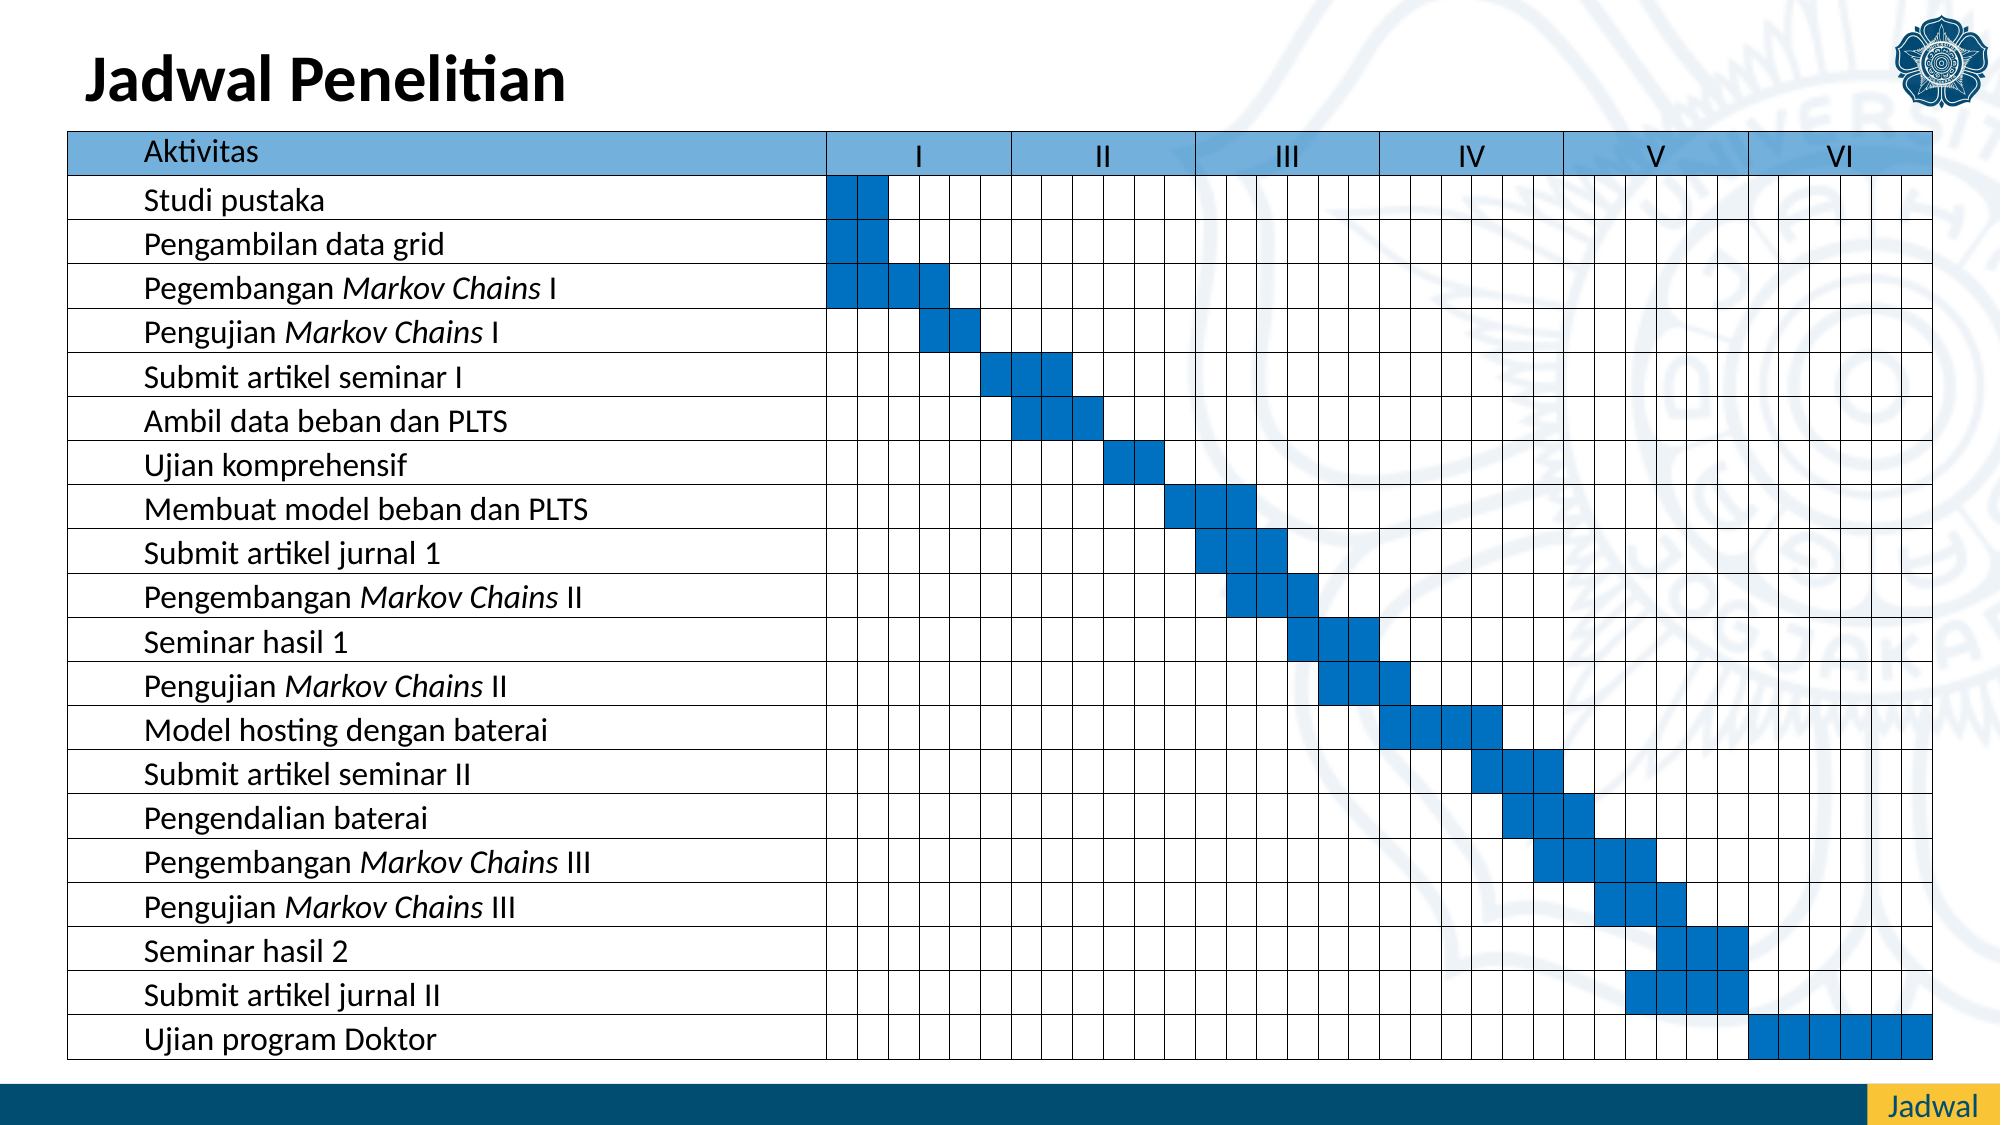

# Jadwal Penelitian
| Aktivitas | I |  |  |  |  |  | II |  |  |  |  |  | III |  |  |  |  |  | IV |  |  |  |  |  | V |  |  |  |  |  | VI |  |  |  |  |  |
| --- | --- | --- | --- | --- | --- | --- | --- | --- | --- | --- | --- | --- | --- | --- | --- | --- | --- | --- | --- | --- | --- | --- | --- | --- | --- | --- | --- | --- | --- | --- | --- | --- | --- | --- | --- | --- |
| Studi pustaka |  |  |  |  |  |  |  |  |  |  |  |  |  |  |  |  |  |  |  |  |  |  |  |  |  |  |  |  |  |  |  |  |  |  |  |  |
| Pengambilan data grid |  |  |  |  |  |  |  |  |  |  |  |  |  |  |  |  |  |  |  |  |  |  |  |  |  |  |  |  |  |  |  |  |  |  |  |  |
| Pegembangan Markov Chains I |  |  |  |  |  |  |  |  |  |  |  |  |  |  |  |  |  |  |  |  |  |  |  |  |  |  |  |  |  |  |  |  |  |  |  |  |
| Pengujian Markov Chains I |  |  |  |  |  |  |  |  |  |  |  |  |  |  |  |  |  |  |  |  |  |  |  |  |  |  |  |  |  |  |  |  |  |  |  |  |
| Submit artikel seminar I |  |  |  |  |  |  |  |  |  |  |  |  |  |  |  |  |  |  |  |  |  |  |  |  |  |  |  |  |  |  |  |  |  |  |  |  |
| Ambil data beban dan PLTS |  |  |  |  |  |  |  |  |  |  |  |  |  |  |  |  |  |  |  |  |  |  |  |  |  |  |  |  |  |  |  |  |  |  |  |  |
| Ujian komprehensif |  |  |  |  |  |  |  |  |  |  |  |  |  |  |  |  |  |  |  |  |  |  |  |  |  |  |  |  |  |  |  |  |  |  |  |  |
| Membuat model beban dan PLTS |  |  |  |  |  |  |  |  |  |  |  |  |  |  |  |  |  |  |  |  |  |  |  |  |  |  |  |  |  |  |  |  |  |  |  |  |
| Submit artikel jurnal 1 |  |  |  |  |  |  |  |  |  |  |  |  |  |  |  |  |  |  |  |  |  |  |  |  |  |  |  |  |  |  |  |  |  |  |  |  |
| Pengembangan Markov Chains II |  |  |  |  |  |  |  |  |  |  |  |  |  |  |  |  |  |  |  |  |  |  |  |  |  |  |  |  |  |  |  |  |  |  |  |  |
| Seminar hasil 1 |  |  |  |  |  |  |  |  |  |  |  |  |  |  |  |  |  |  |  |  |  |  |  |  |  |  |  |  |  |  |  |  |  |  |  |  |
| Pengujian Markov Chains II |  |  |  |  |  |  |  |  |  |  |  |  |  |  |  |  |  |  |  |  |  |  |  |  |  |  |  |  |  |  |  |  |  |  |  |  |
| Model hosting dengan baterai |  |  |  |  |  |  |  |  |  |  |  |  |  |  |  |  |  |  |  |  |  |  |  |  |  |  |  |  |  |  |  |  |  |  |  |  |
| Submit artikel seminar II |  |  |  |  |  |  |  |  |  |  |  |  |  |  |  |  |  |  |  |  |  |  |  |  |  |  |  |  |  |  |  |  |  |  |  |  |
| Pengendalian baterai |  |  |  |  |  |  |  |  |  |  |  |  |  |  |  |  |  |  |  |  |  |  |  |  |  |  |  |  |  |  |  |  |  |  |  |  |
| Pengembangan Markov Chains III |  |  |  |  |  |  |  |  |  |  |  |  |  |  |  |  |  |  |  |  |  |  |  |  |  |  |  |  |  |  |  |  |  |  |  |  |
| Pengujian Markov Chains III |  |  |  |  |  |  |  |  |  |  |  |  |  |  |  |  |  |  |  |  |  |  |  |  |  |  |  |  |  |  |  |  |  |  |  |  |
| Seminar hasil 2 |  |  |  |  |  |  |  |  |  |  |  |  |  |  |  |  |  |  |  |  |  |  |  |  |  |  |  |  |  |  |  |  |  |  |  |  |
| Submit artikel jurnal II |  |  |  |  |  |  |  |  |  |  |  |  |  |  |  |  |  |  |  |  |  |  |  |  |  |  |  |  |  |  |  |  |  |  |  |  |
| Ujian program Doktor |  |  |  |  |  |  |  |  |  |  |  |  |  |  |  |  |  |  |  |  |  |  |  |  |  |  |  |  |  |  |  |  |  |  |  |  |
Jadwal